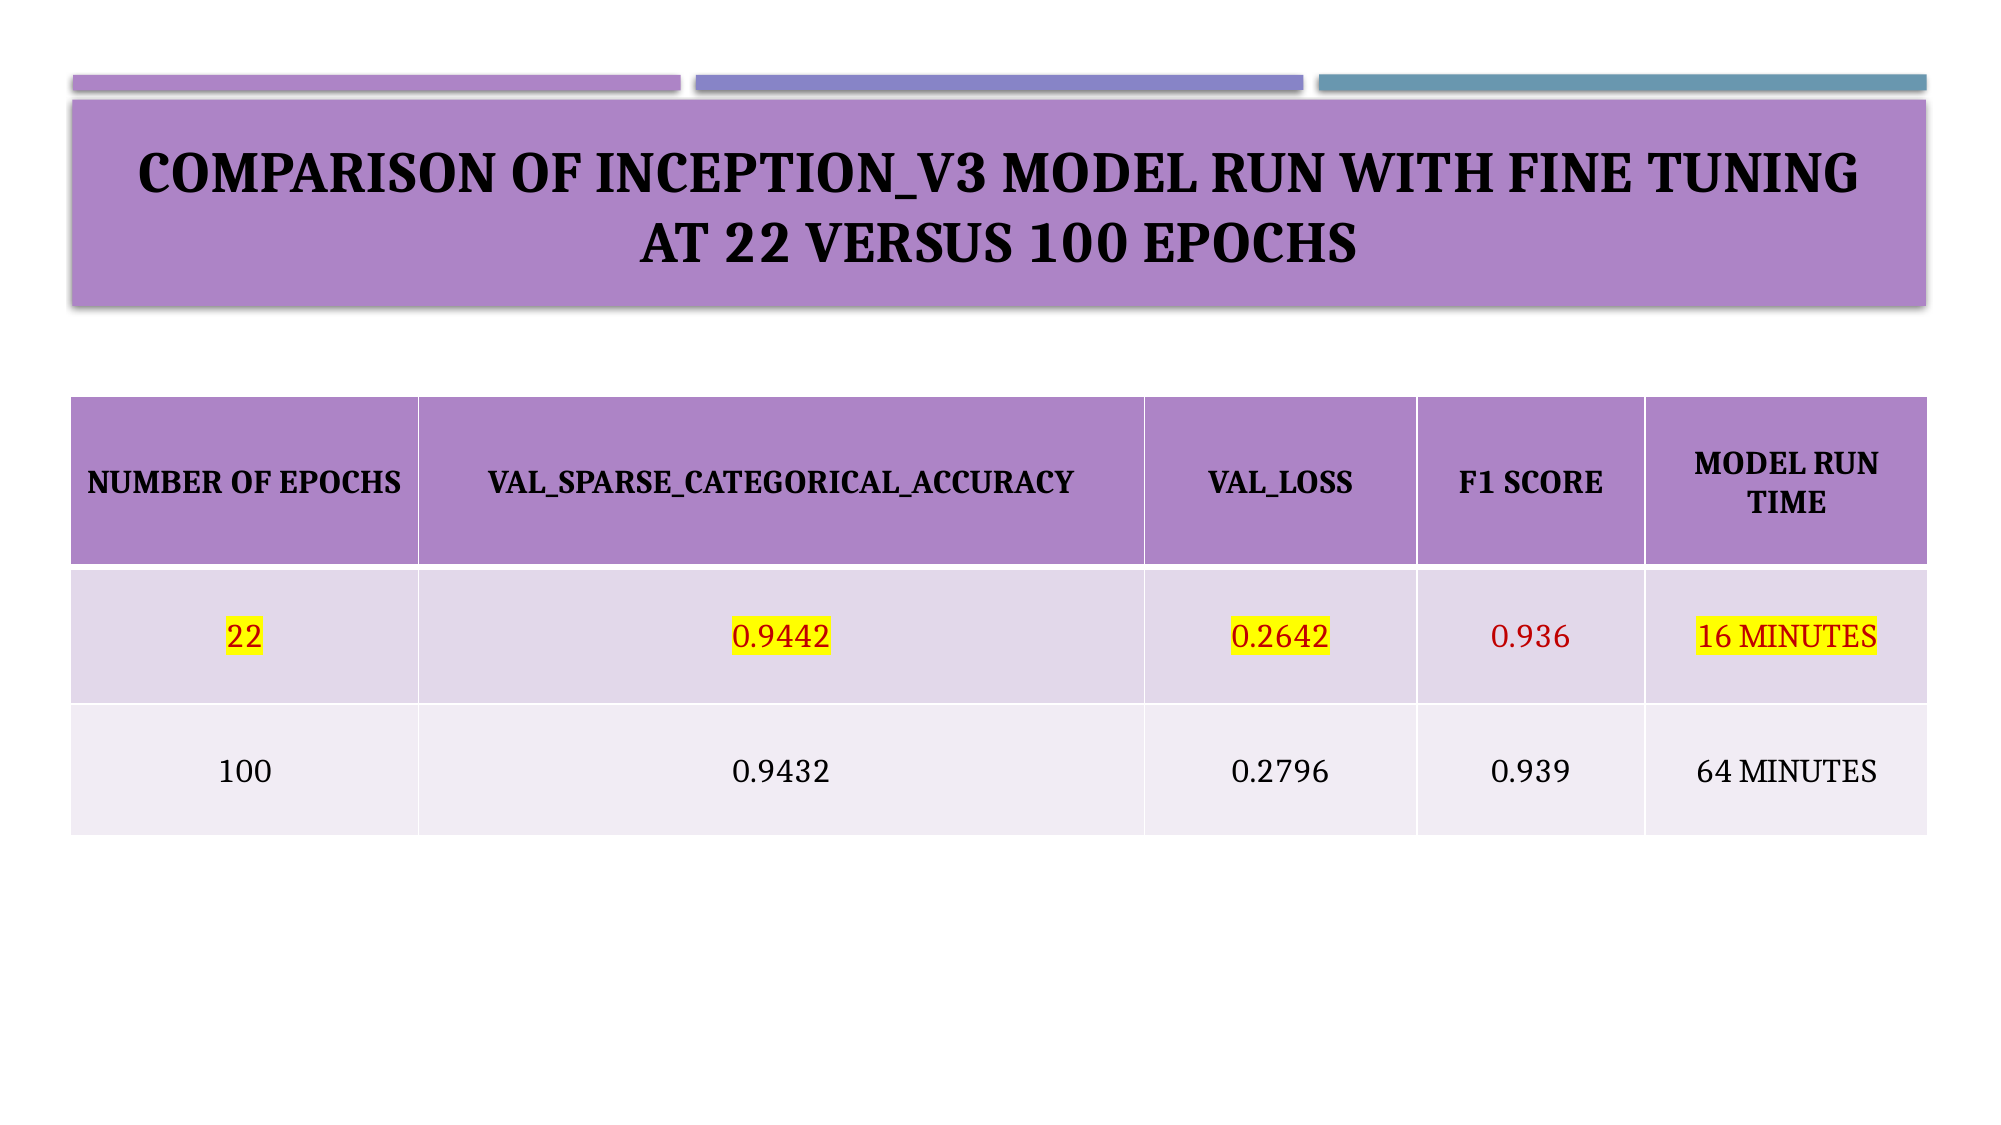

# comparison of inception_v3 model run with FINE Tuning at 22 Versus 100 epochs
| NUMBER OF EPOCHS | VAL\_SPARSE\_CATEGORICAL\_ACCURACY | VAL\_LOSS | F1 SCORE | MODEL RUN TIME |
| --- | --- | --- | --- | --- |
| 22 | 0.9442 | 0.2642 | 0.936 | 16 MINUTES |
| 100 | 0.9432 | 0.2796 | 0.939 | 64 MINUTES |